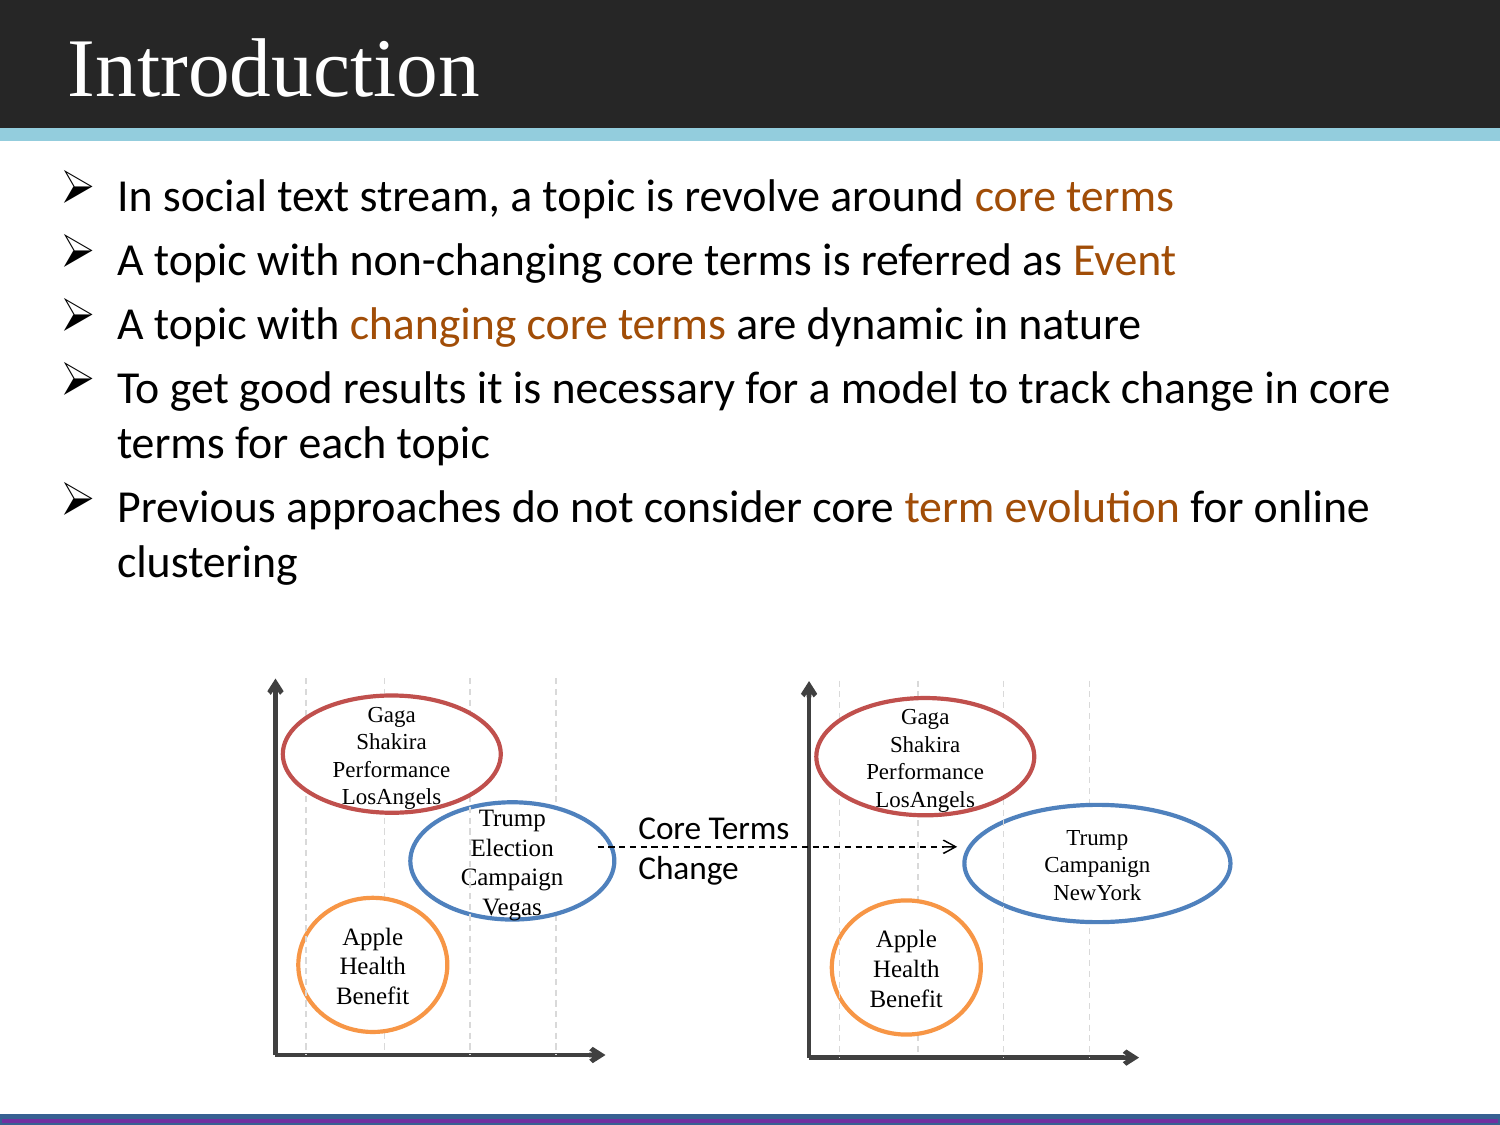

Introduction
In social text stream, a topic is revolve around core terms
A topic with non-changing core terms is referred as Event
A topic with changing core terms are dynamic in nature
To get good results it is necessary for a model to track change in core terms for each topic
Previous approaches do not consider core term evolution for online clustering
Gaga
Shakira
Performance
LosAngels
Trump
Election
Campaign
Vegas
Apple
Health
Benefit
Gaga
Shakira
Performance
LosAngels
Trump
Campanign
NewYork
Apple
Health
Benefit
Core Terms Change